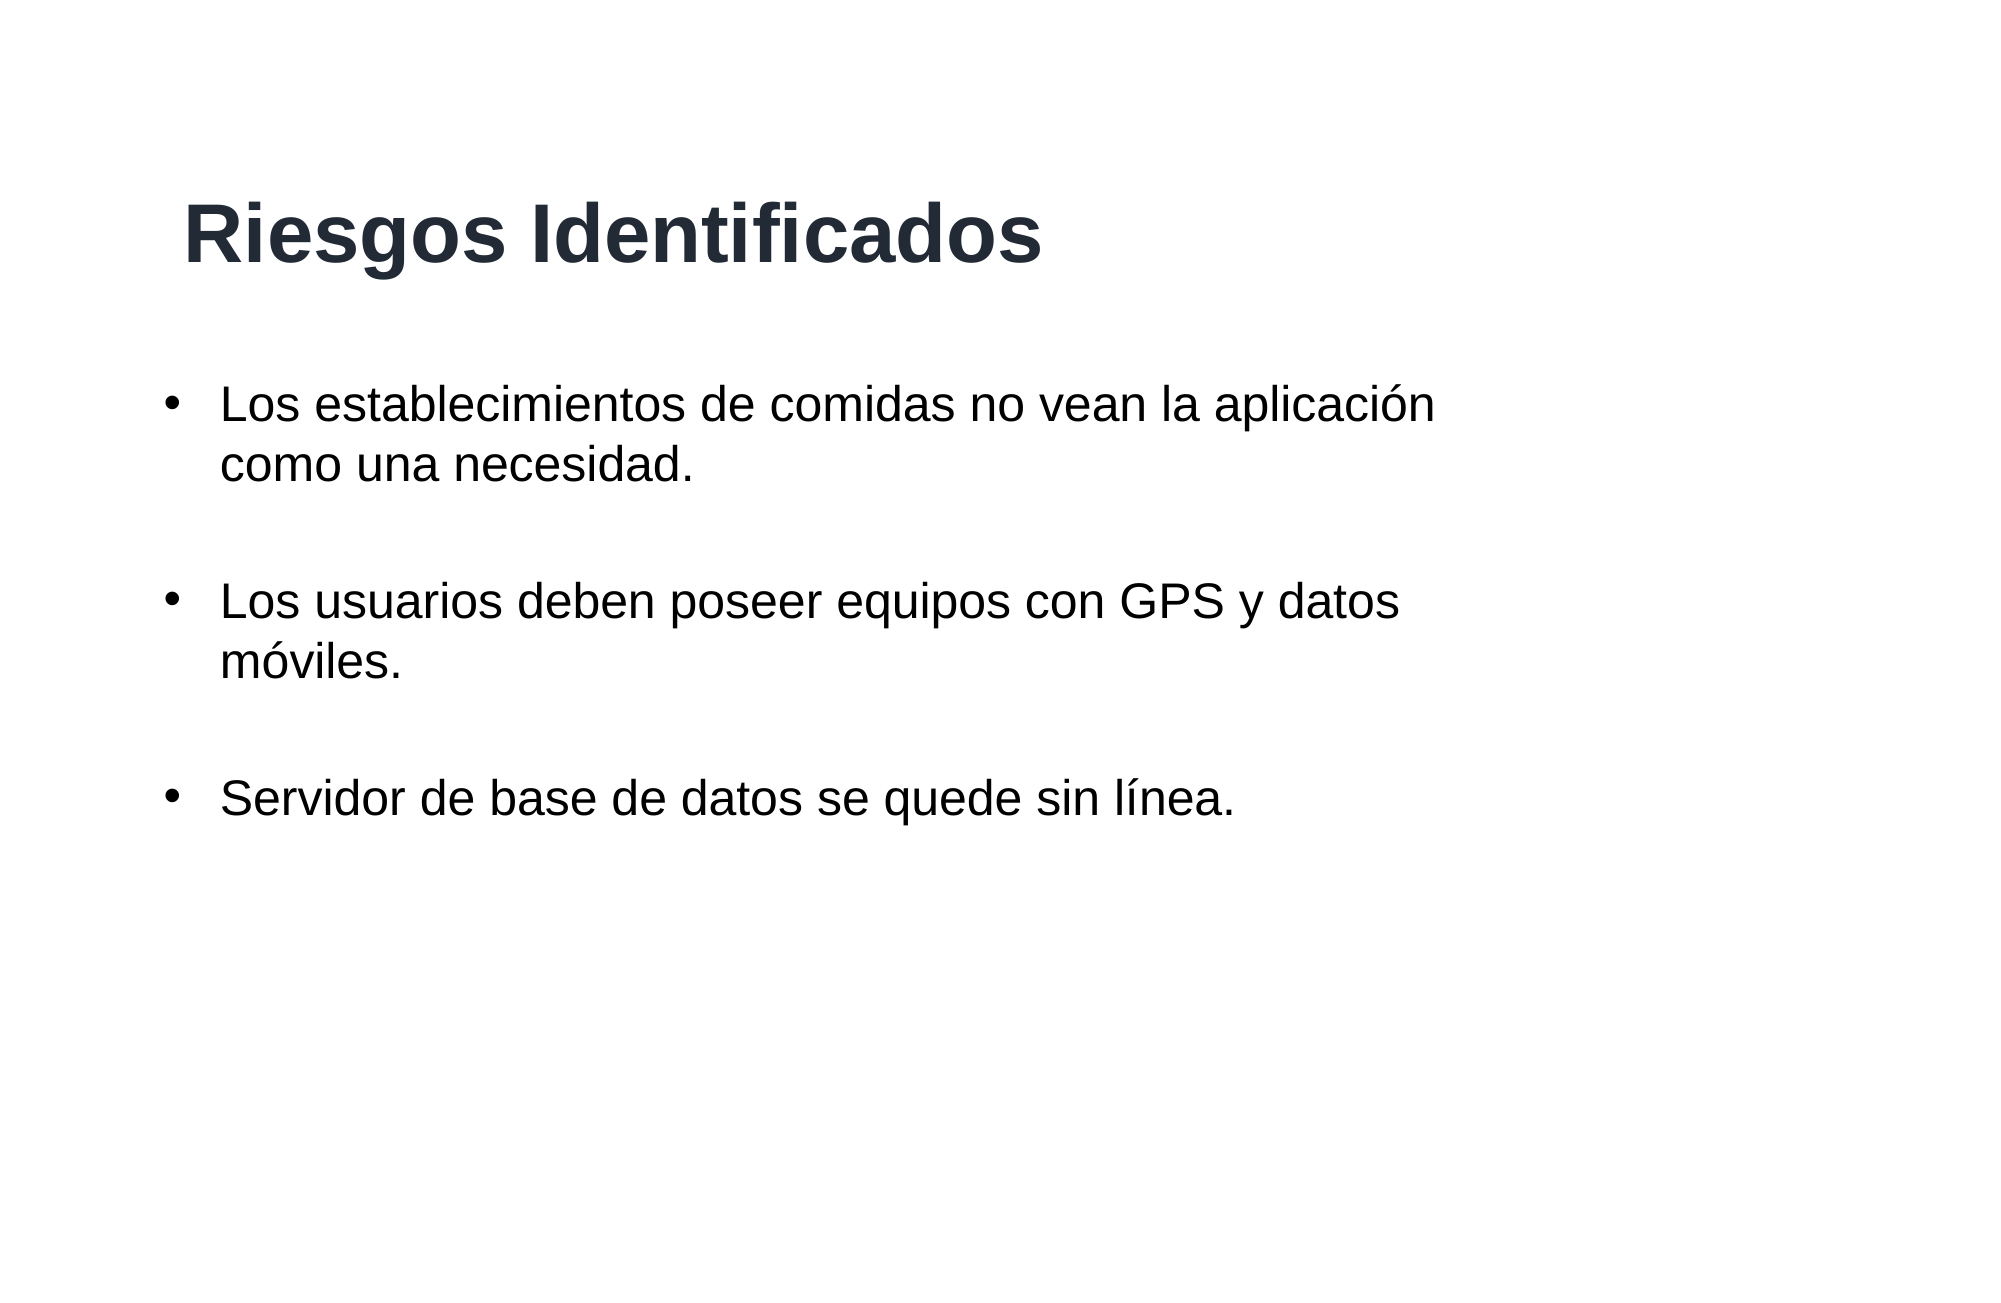

Riesgos Identificados
Los establecimientos de comidas no vean la aplicación como una necesidad.

Los usuarios deben poseer equipos con GPS y datos móviles.

Servidor de base de datos se quede sin línea.

# TÍTULO